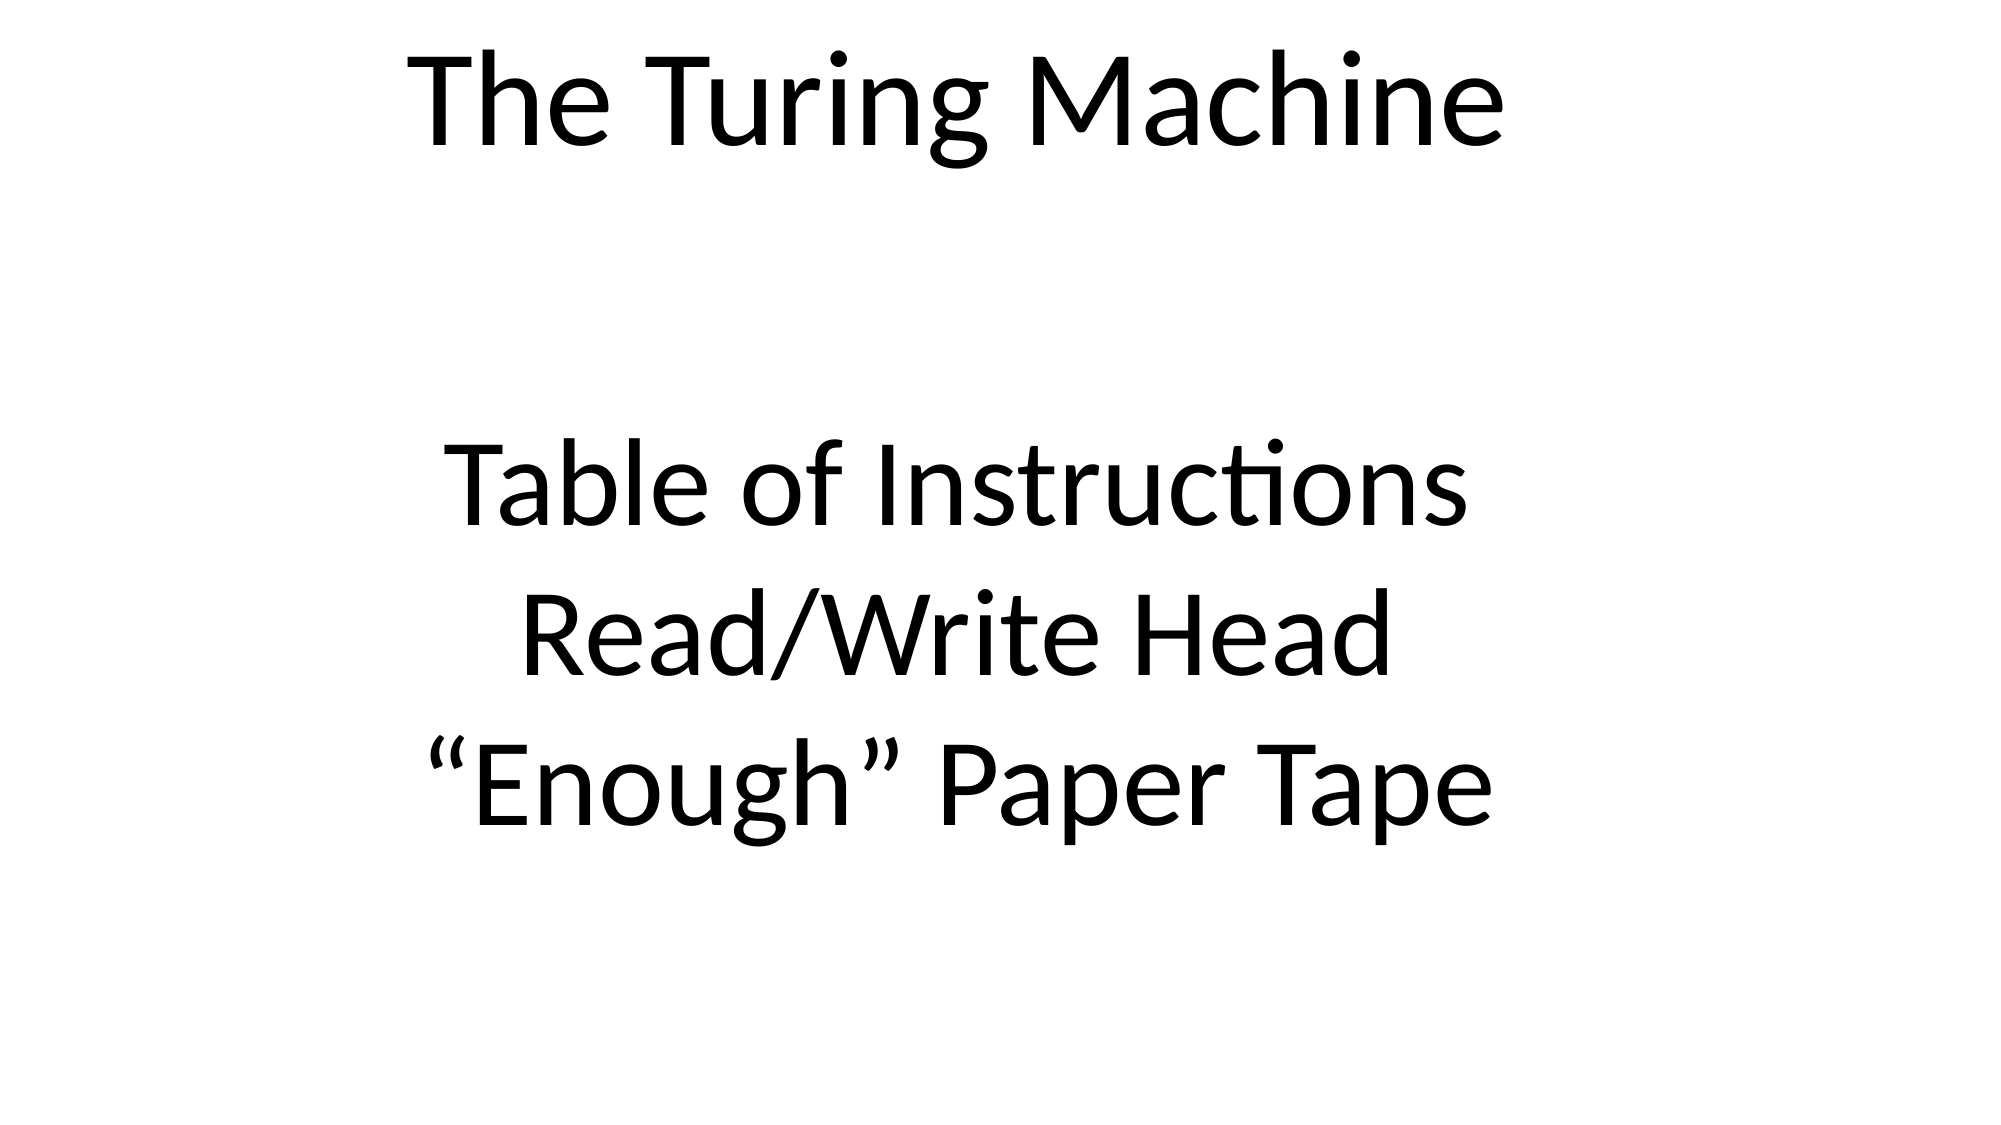

The Turing Machine
Table of Instructions
Read/Write Head
“Enough” Paper Tape